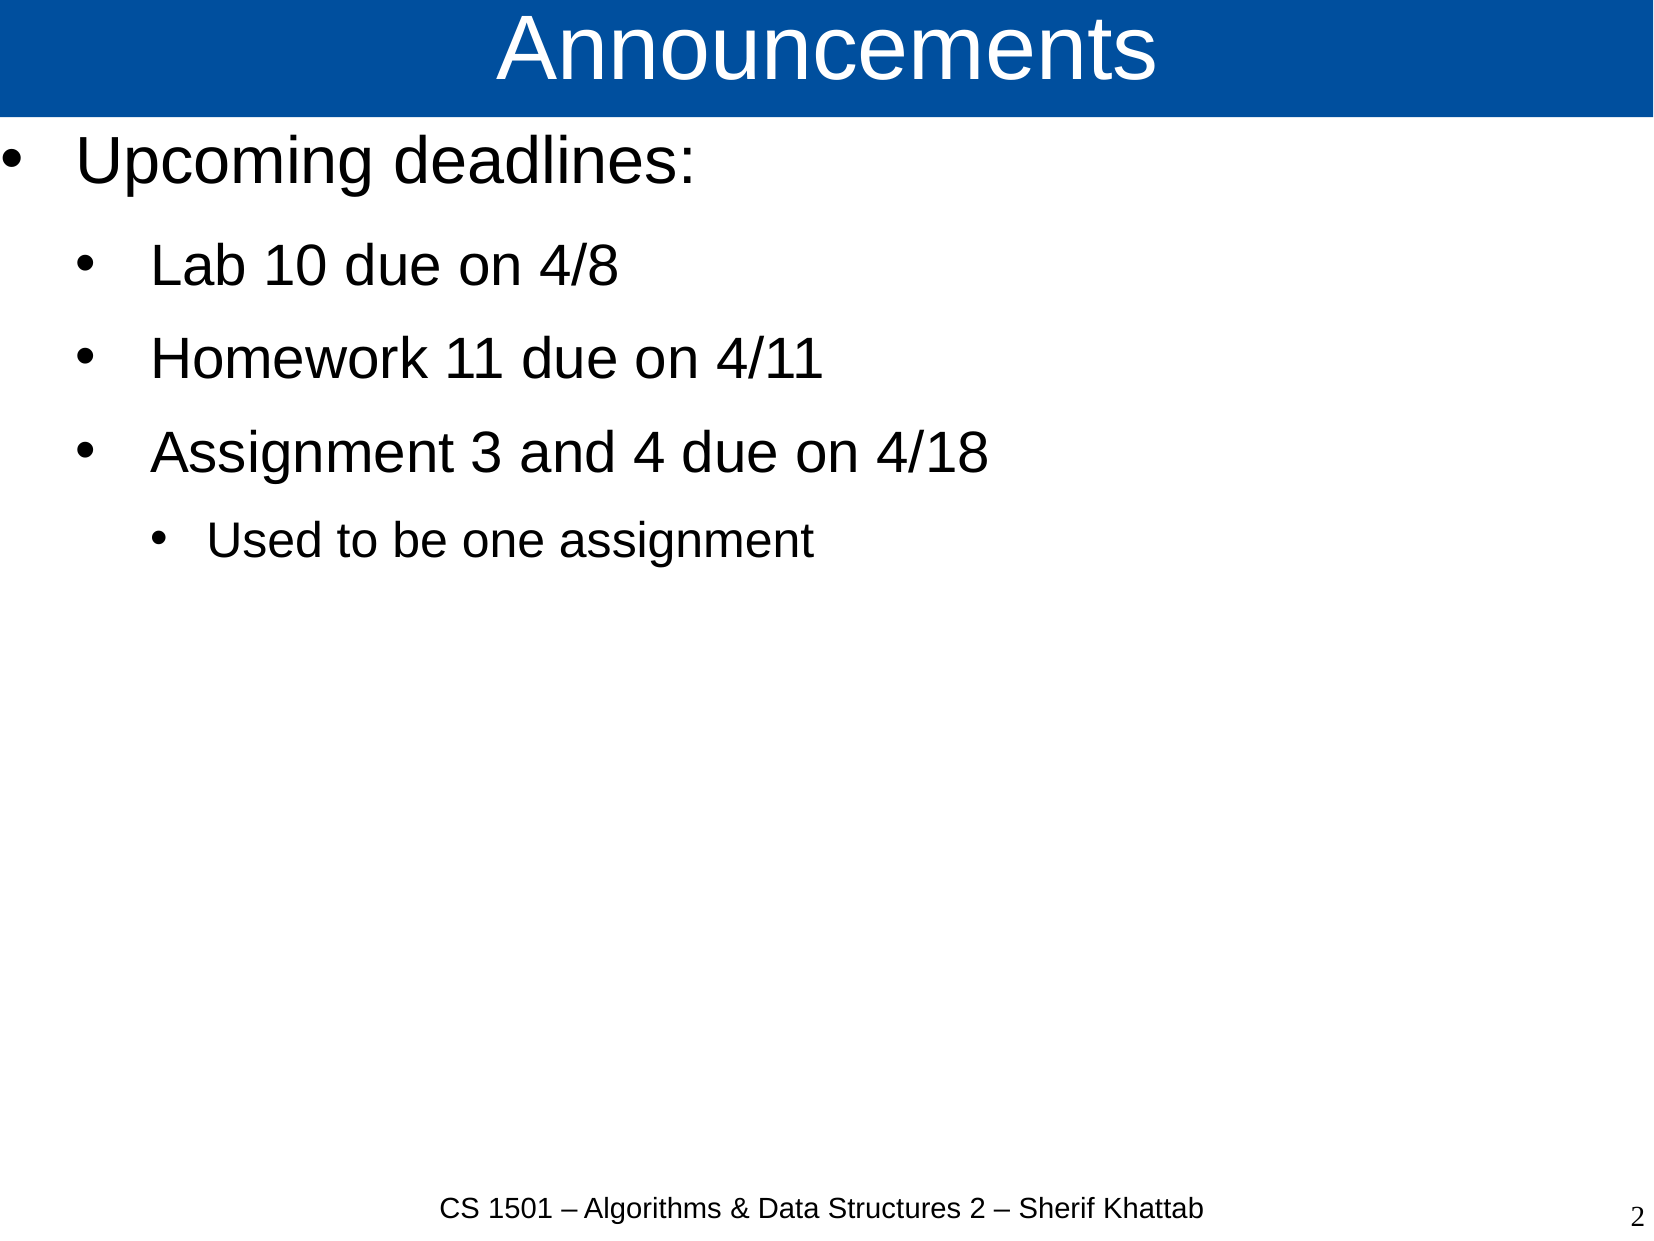

# Announcements
Upcoming deadlines:
Lab 10 due on 4/8
Homework 11 due on 4/11
Assignment 3 and 4 due on 4/18
Used to be one assignment
CS 1501 – Algorithms & Data Structures 2 – Sherif Khattab
2